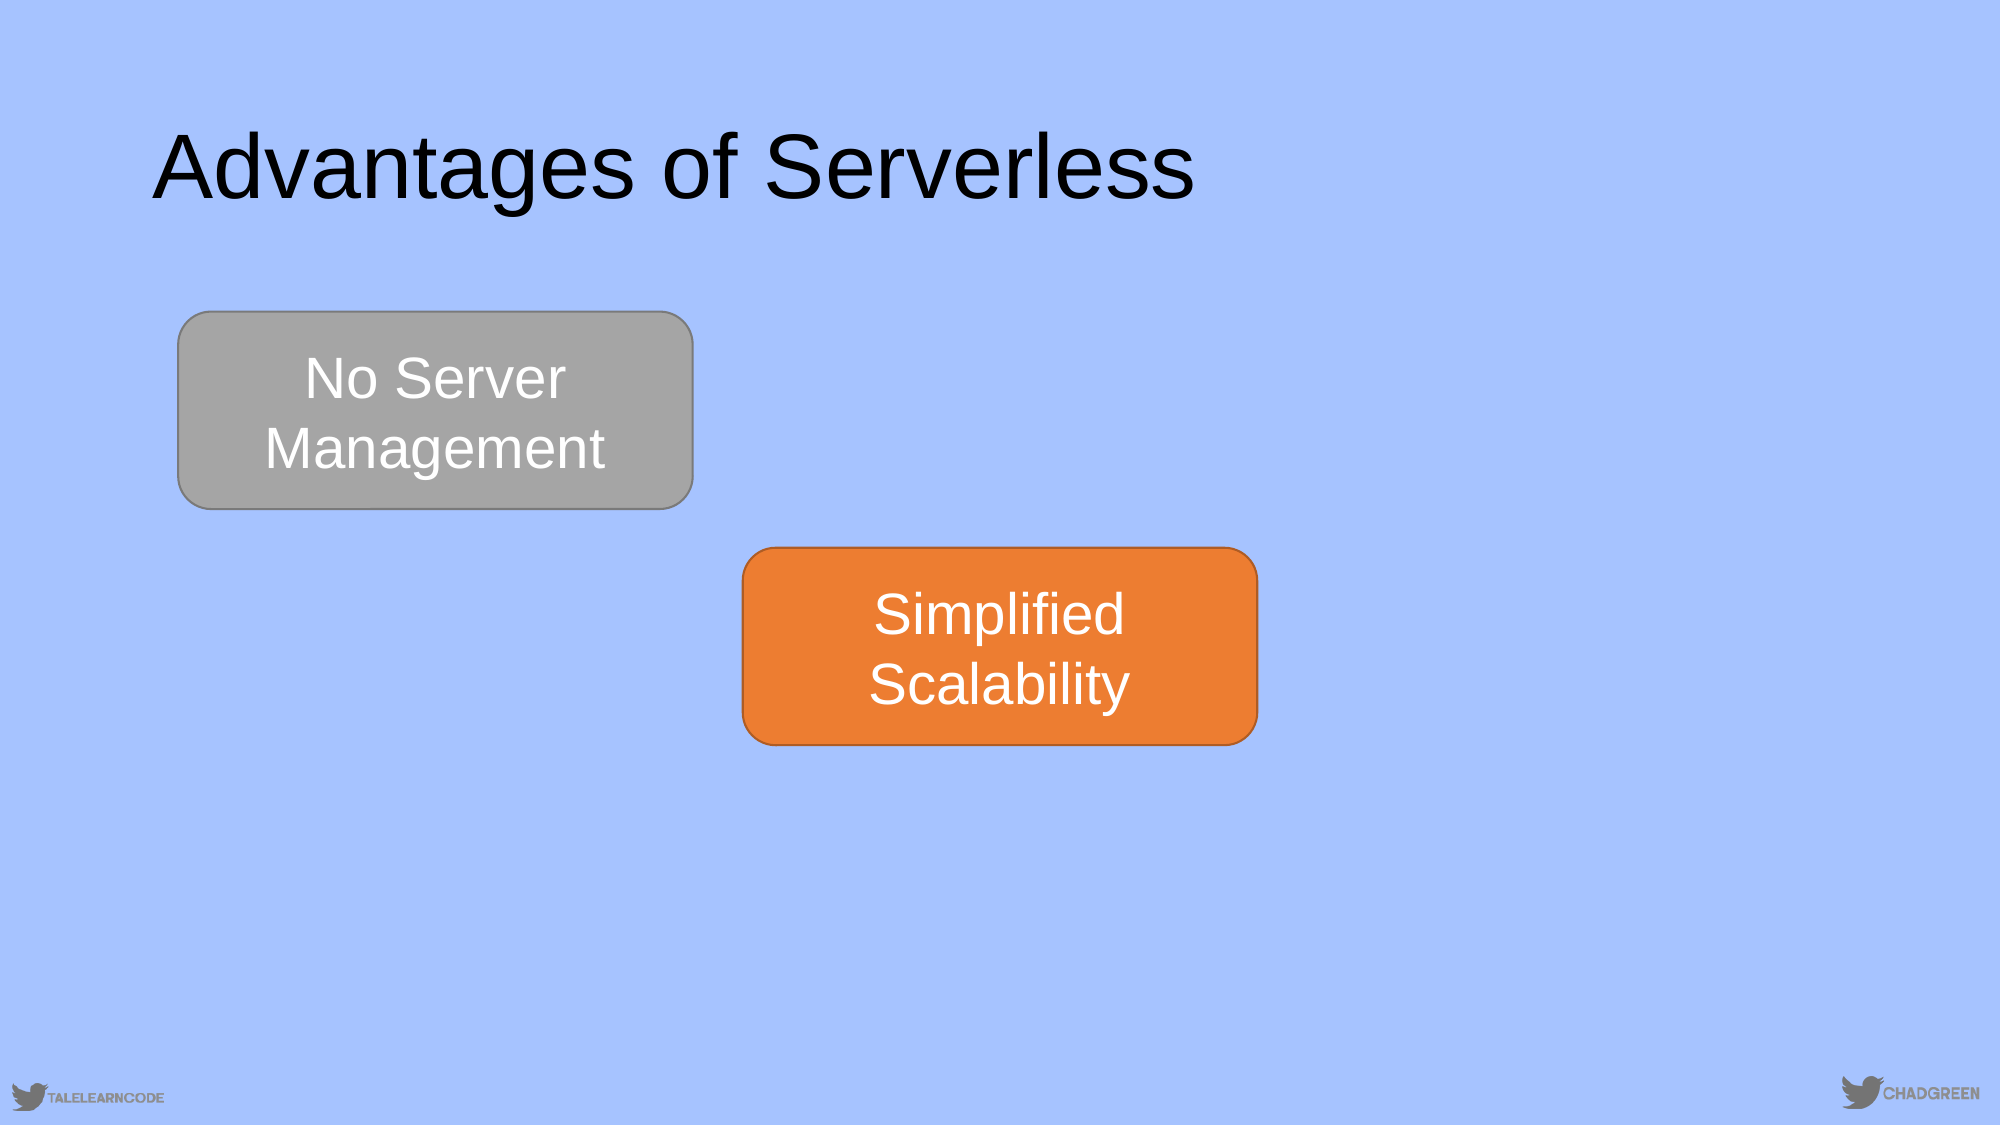

# Advantages of Serverless
No Server Management
Simplified Scalability